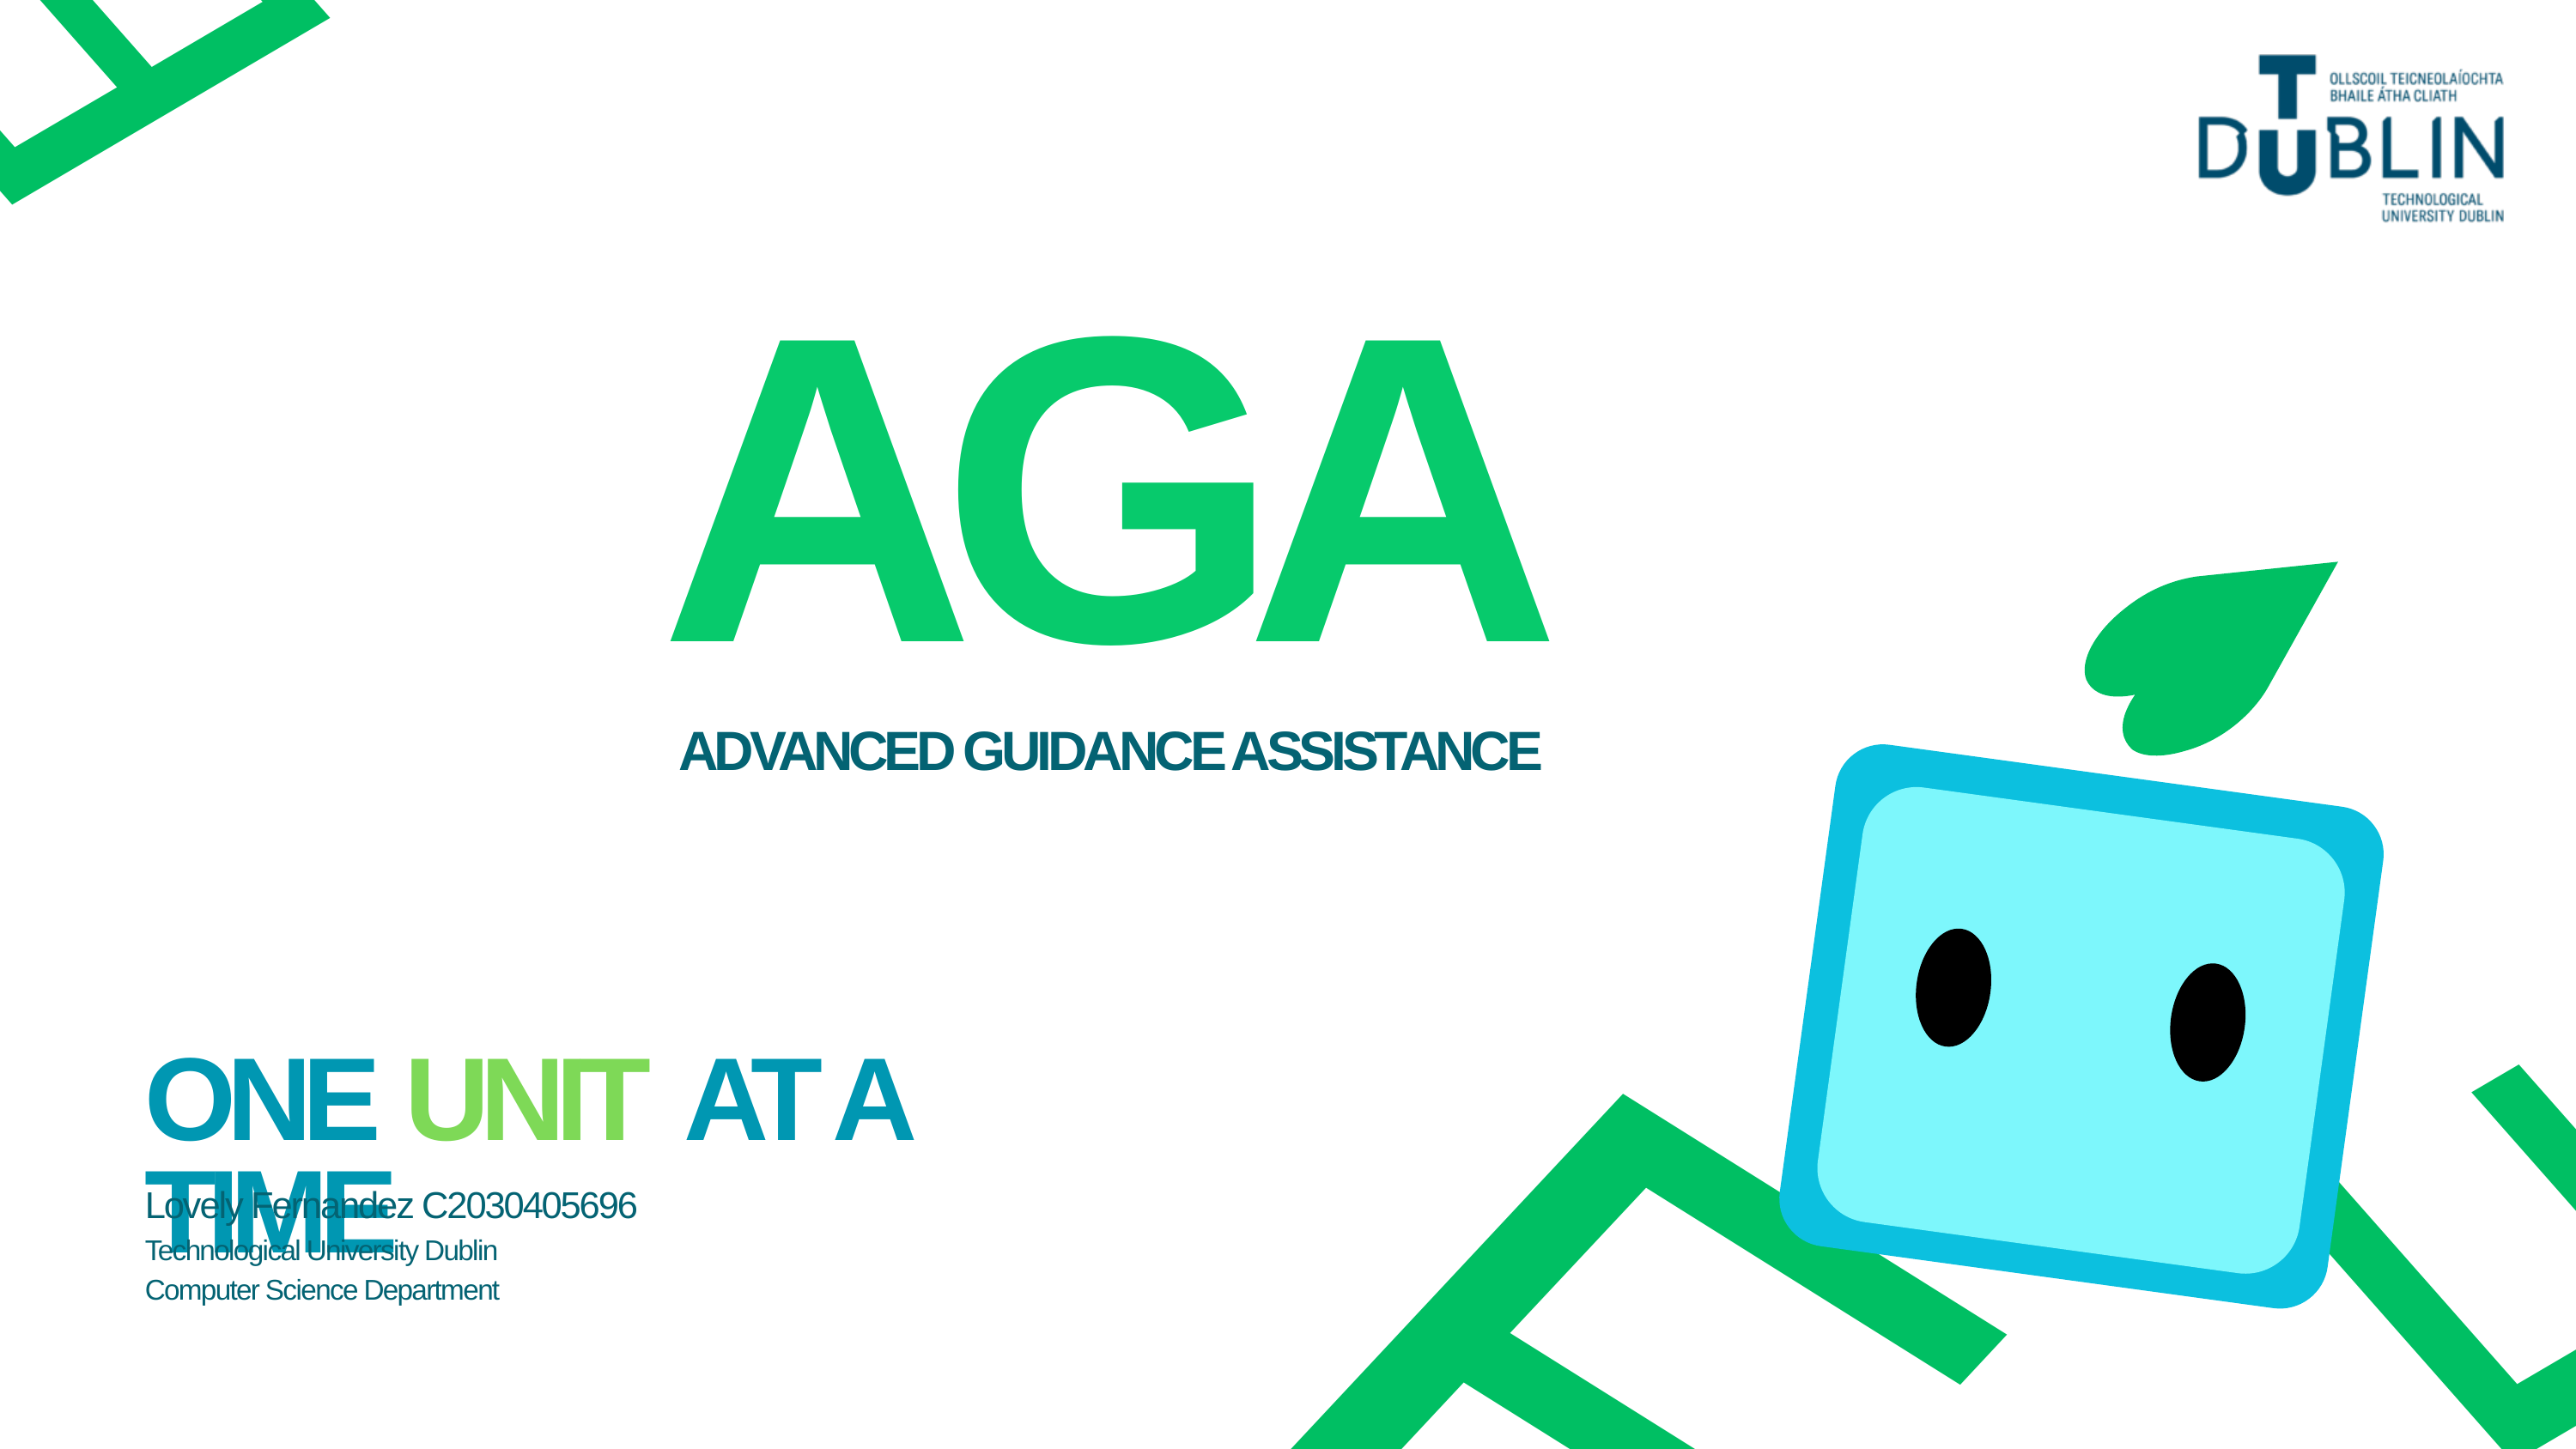

E

AGA
ADVANCED GUIDANCE ASSISTANCE

E

E

ONE UNIT AT A TIME
Lovely Fernandez C2030405696
Technological University Dublin
Computer Science Department